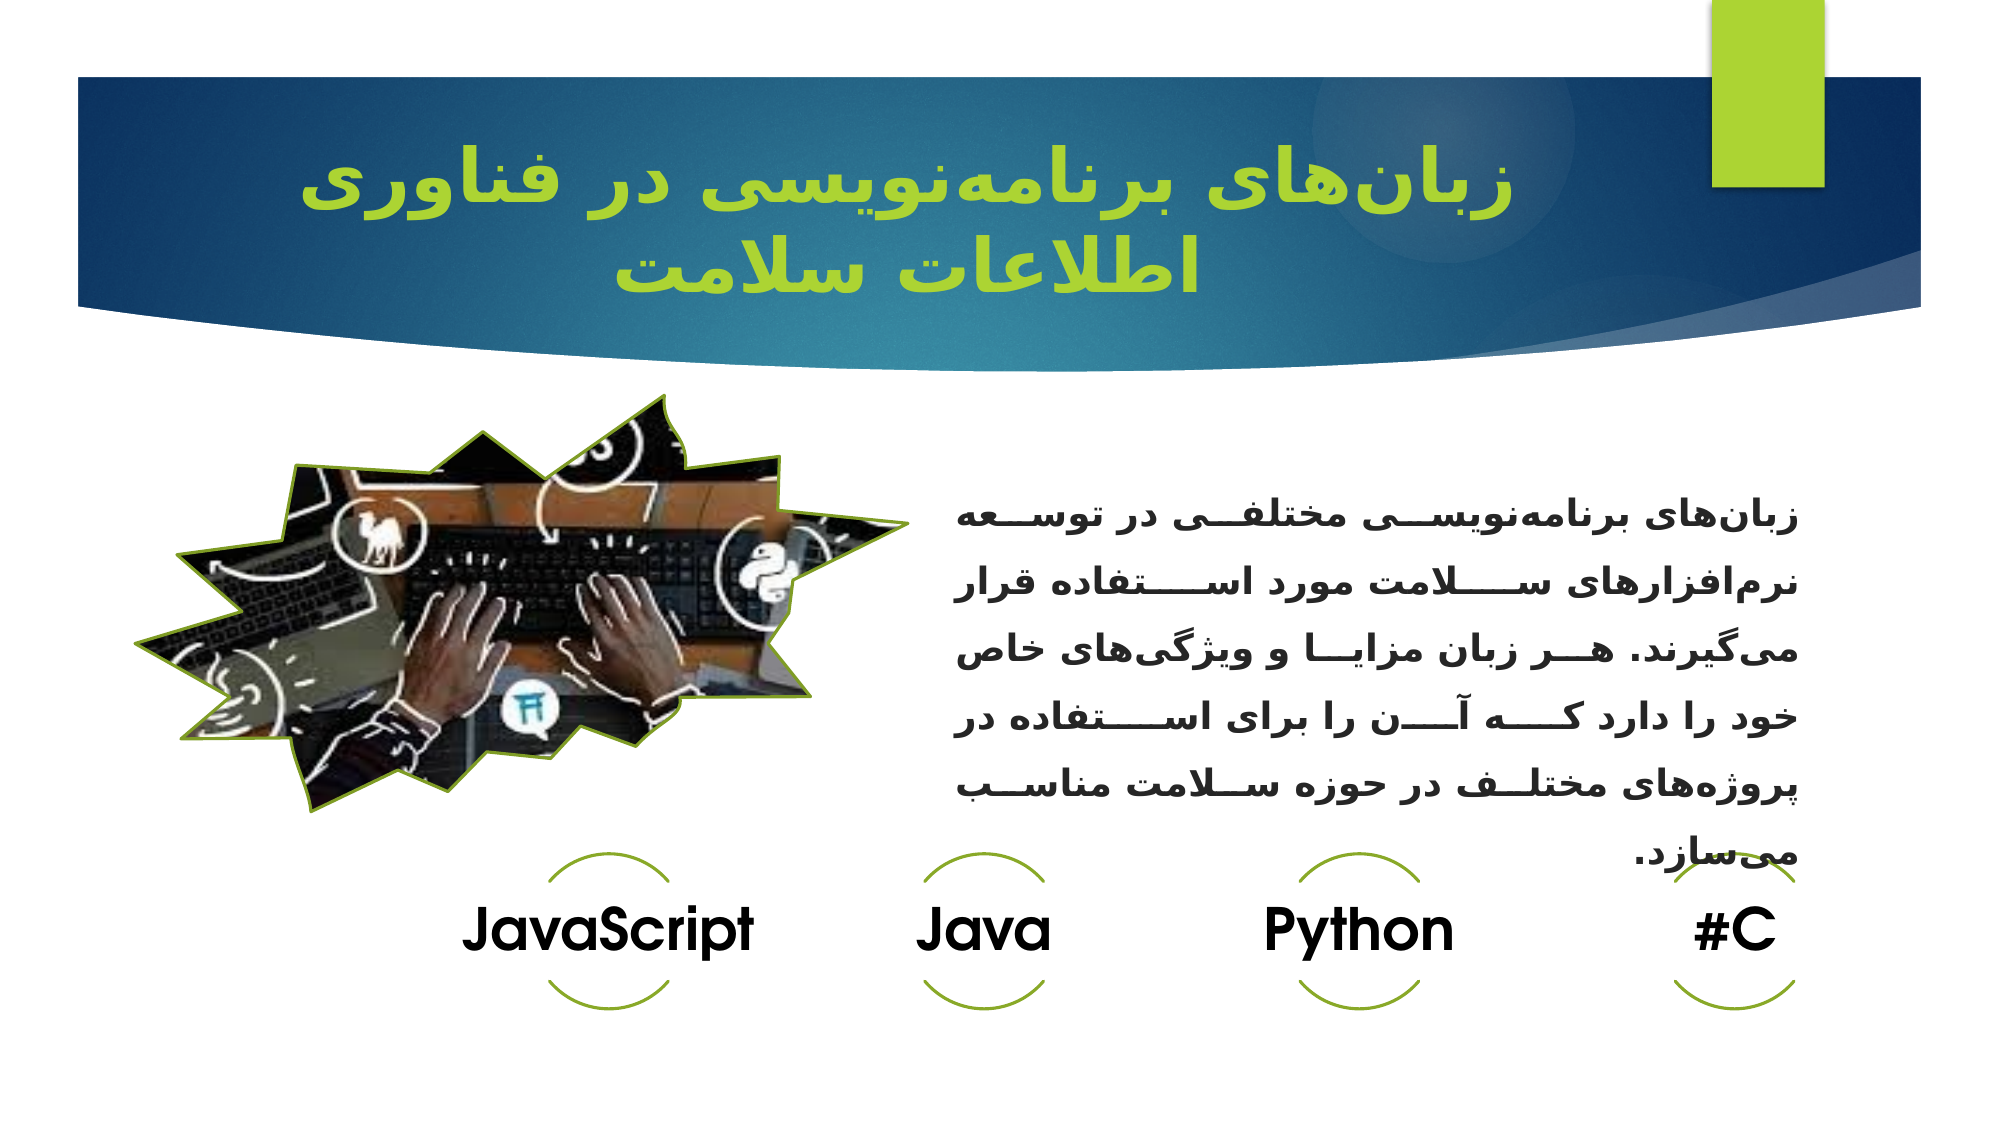

# زبان‌های برنامه‌نویسی در فناوری اطلاعات سلامت

زبان‌های برنامه‌نویسی مختلفی در توسعه نرم‌افزارهای سلامت مورد استفاده قرار می‌گیرند. هر زبان مزایا و ویژگی‌های خاص خود را دارد که آن را برای استفاده در پروژه‌های مختلف در حوزه سلامت مناسب می‌سازد.
JavaScript
Java
Python
C#